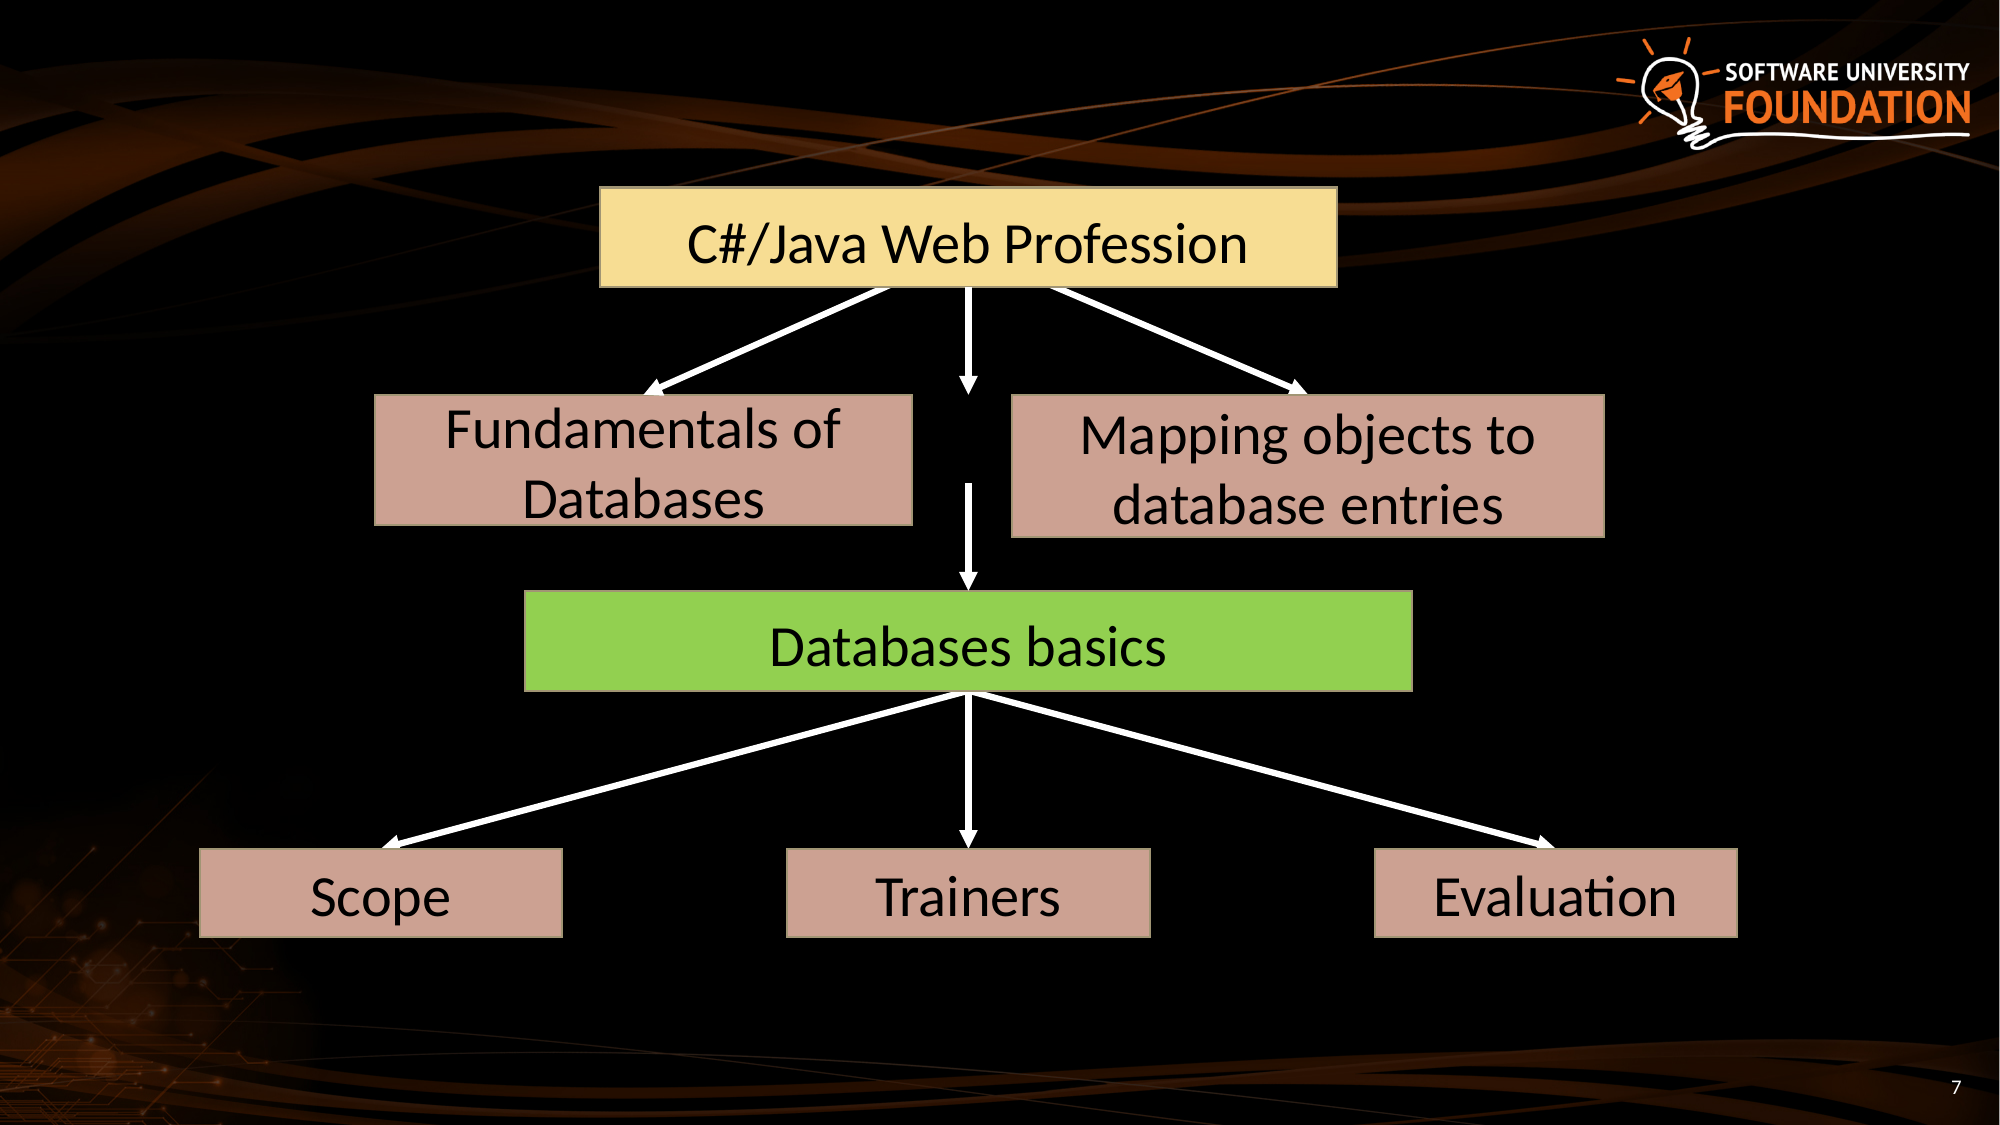

C#/Java Web Profession
Fundamentals of Databases
Mapping objects to database entries
Databases basics
Scope
Trainers
Evaluation
7